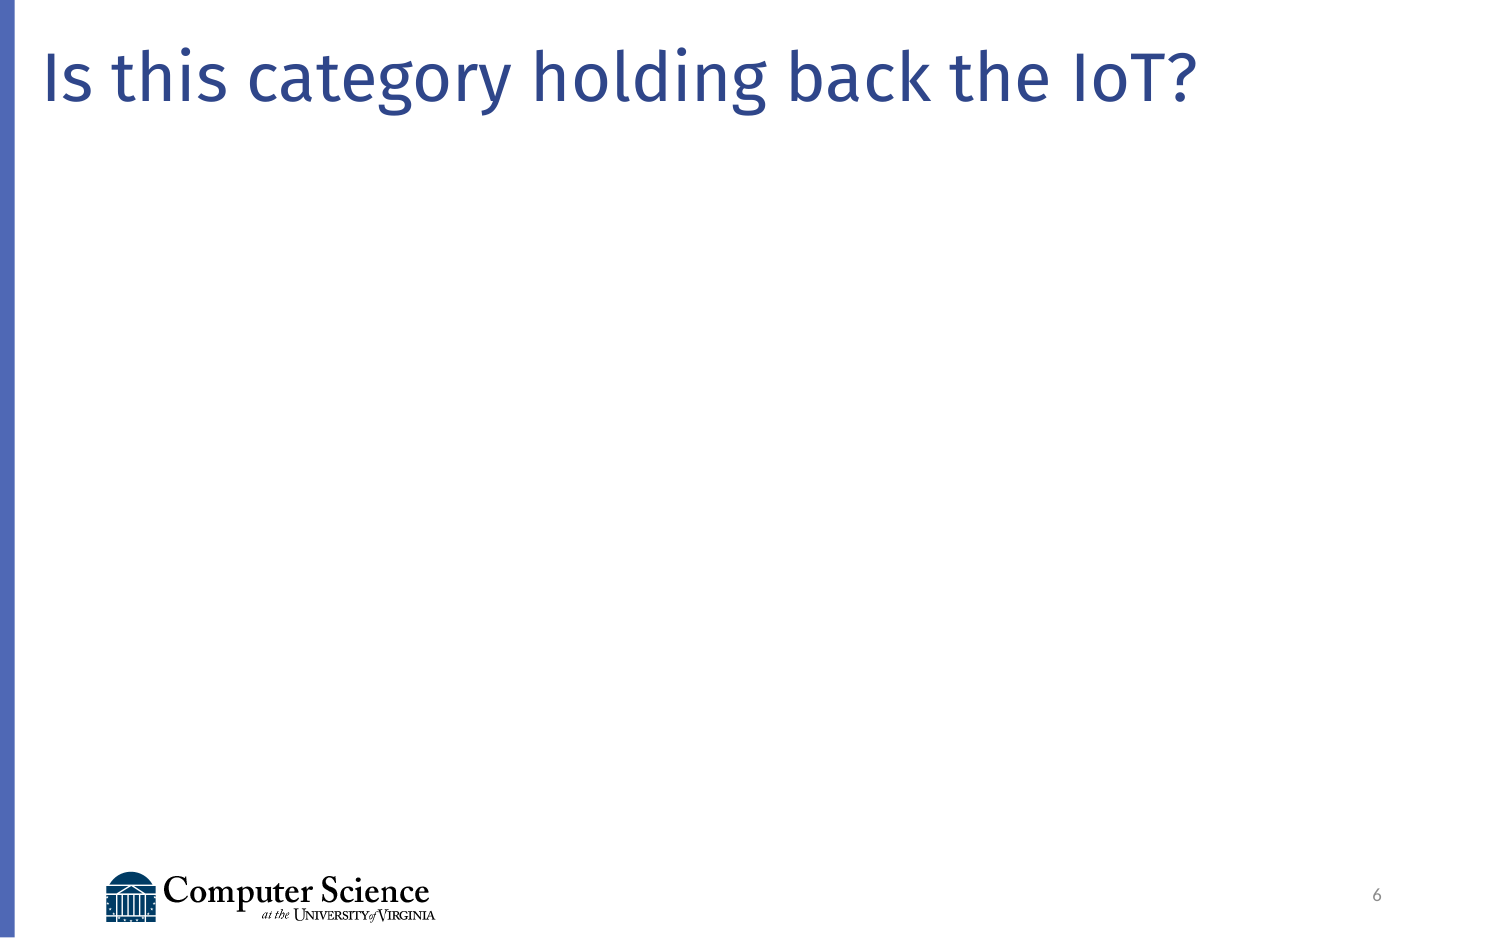

# Is this category holding back the IoT?

6